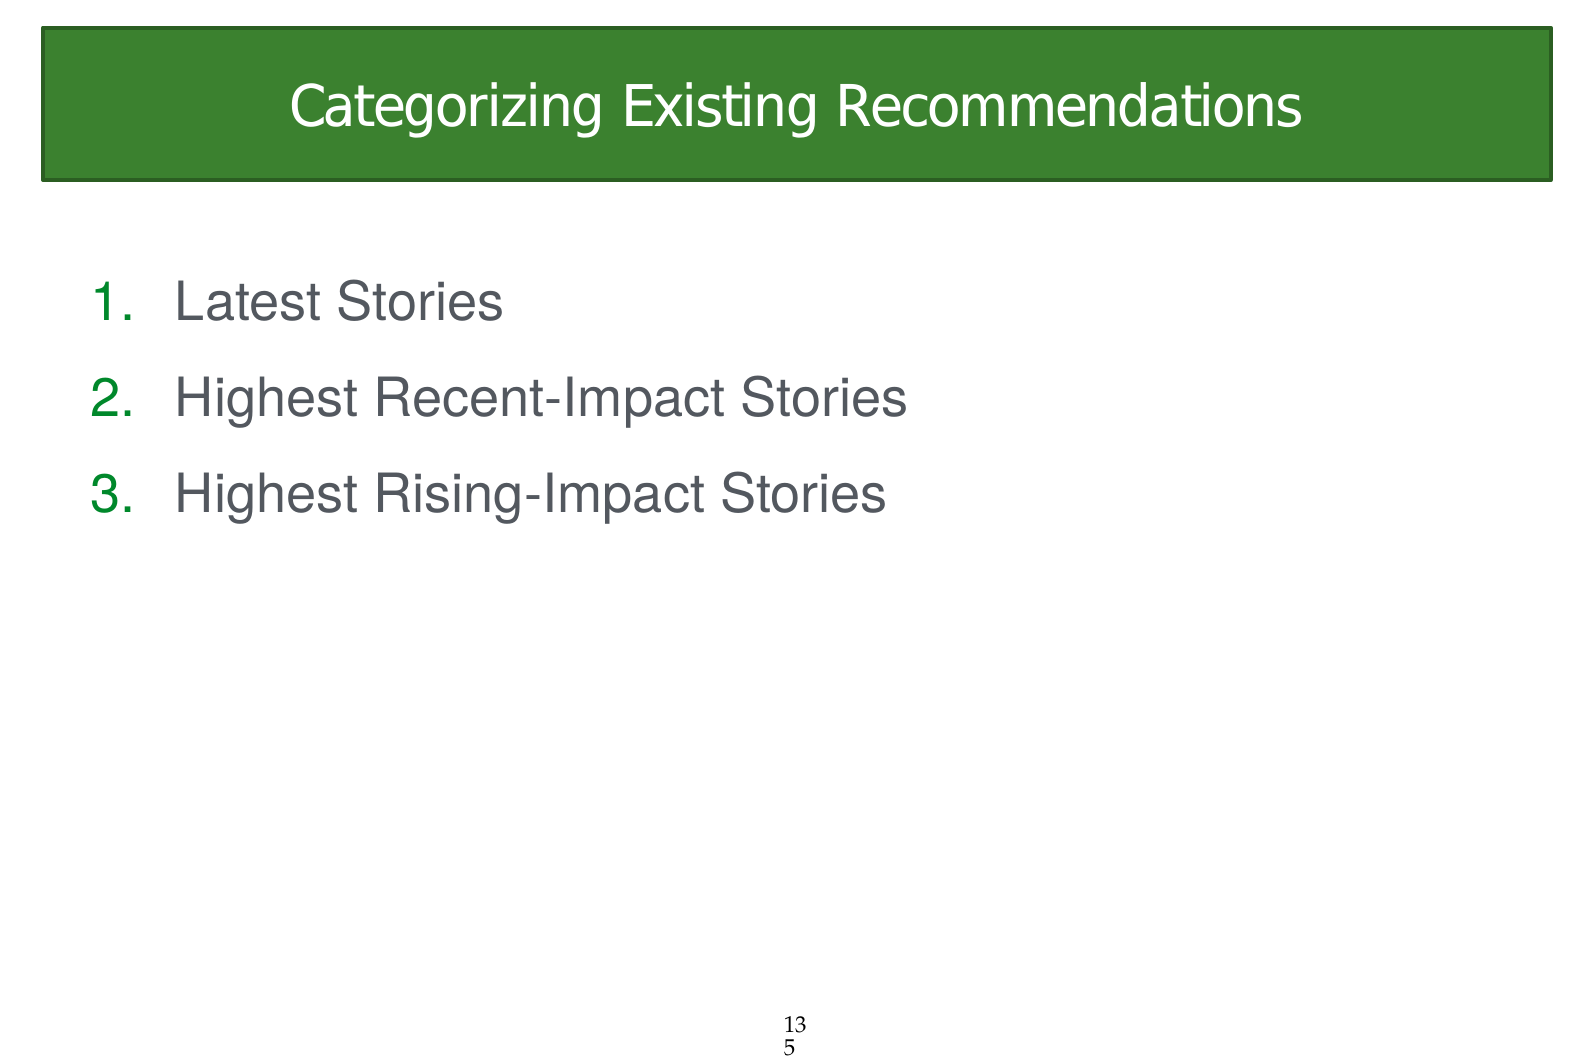

135
# Categorizing Existing Recommendations

Latest Stories
Highest Recent-Impact Stories
Highest Rising-Impact Stories